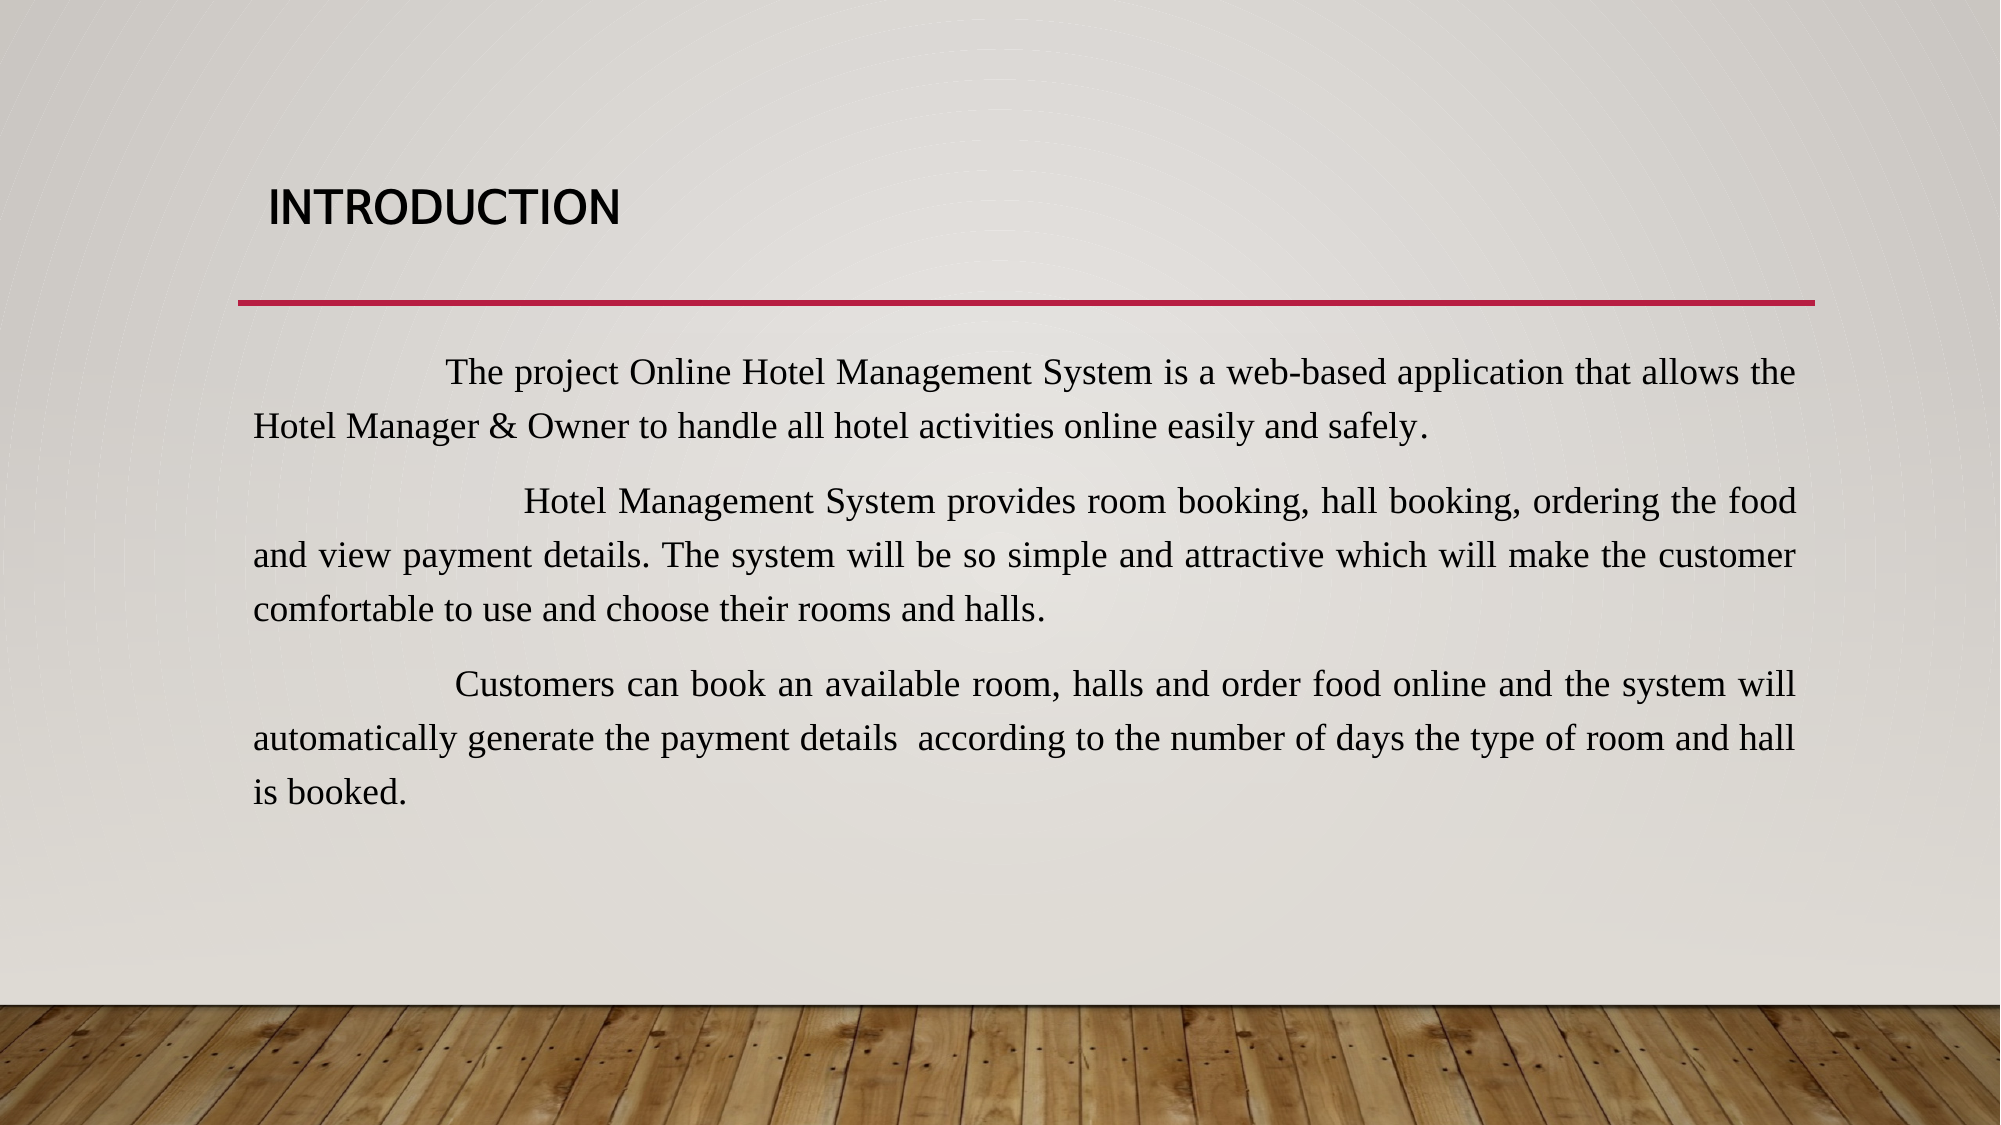

# INTRODUCTION
                  The project Online Hotel Management System is a web-based application that allows the Hotel Manager & Owner to handle all hotel activities online easily and safely.
                        Hotel Management System provides room booking, hall booking, ordering the food and view payment details. The system will be so simple and attractive which will make the customer comfortable to use and choose their rooms and halls.
                 Customers can book an available room, halls and order food online and the system will automatically generate the payment details  according to the number of days the type of room and hall is booked.